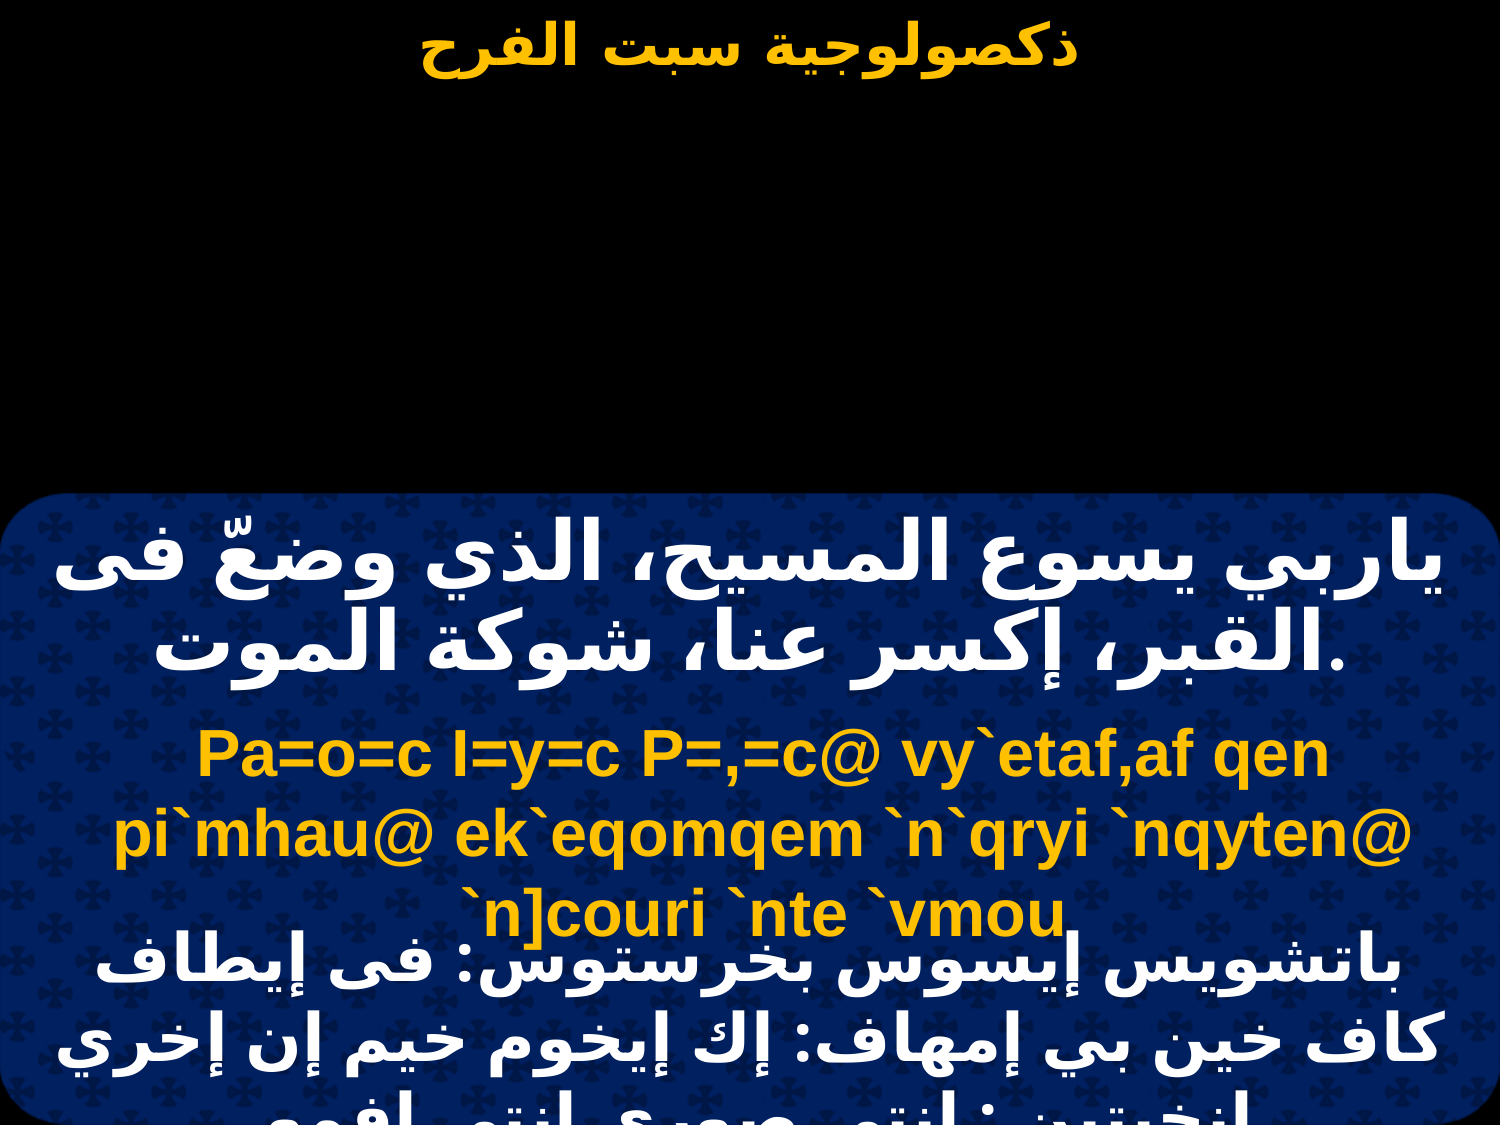

ياربي يسوع المسيح، الذي وضعّ فى القبر، إكسر عنا، شوكة الموت.

Pa=o=c I=y=c P=,=c@ vy`etaf,af qen pi`mhau@ ek`eqomqem `n`qryi `nqyten@ `n]couri `nte `vmou

باتشويس إيسوس بخرستوس: فى إيطاف كاف خين بي إمهاف: إك إيخوم خيم إن إخري إنخيتين : إنتى صوري إنتى إفمو.